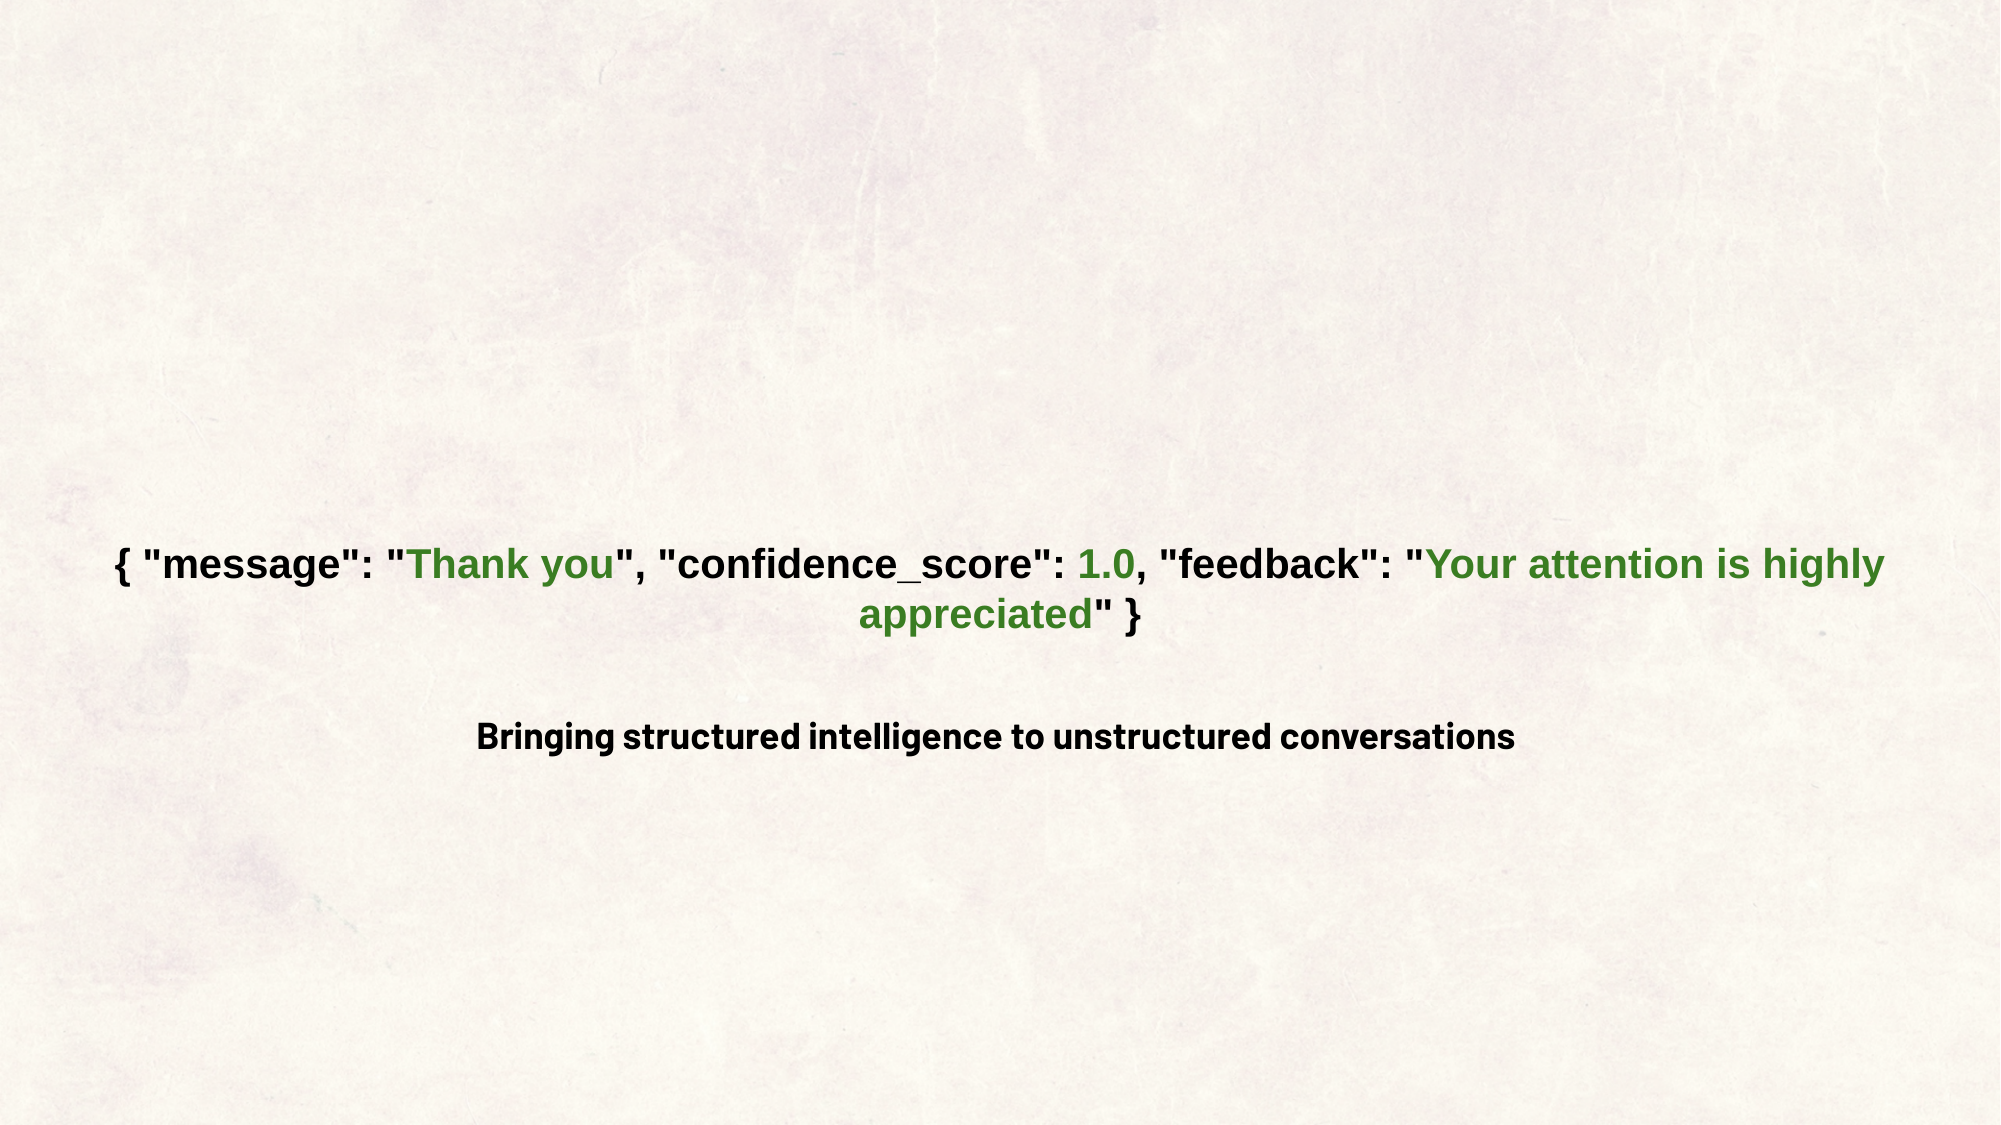

{ "message": "Thank you", "confidence_score": 1.0, "feedback": "Your attention is highly appreciated" }
Bringing structured intelligence to unstructured conversations